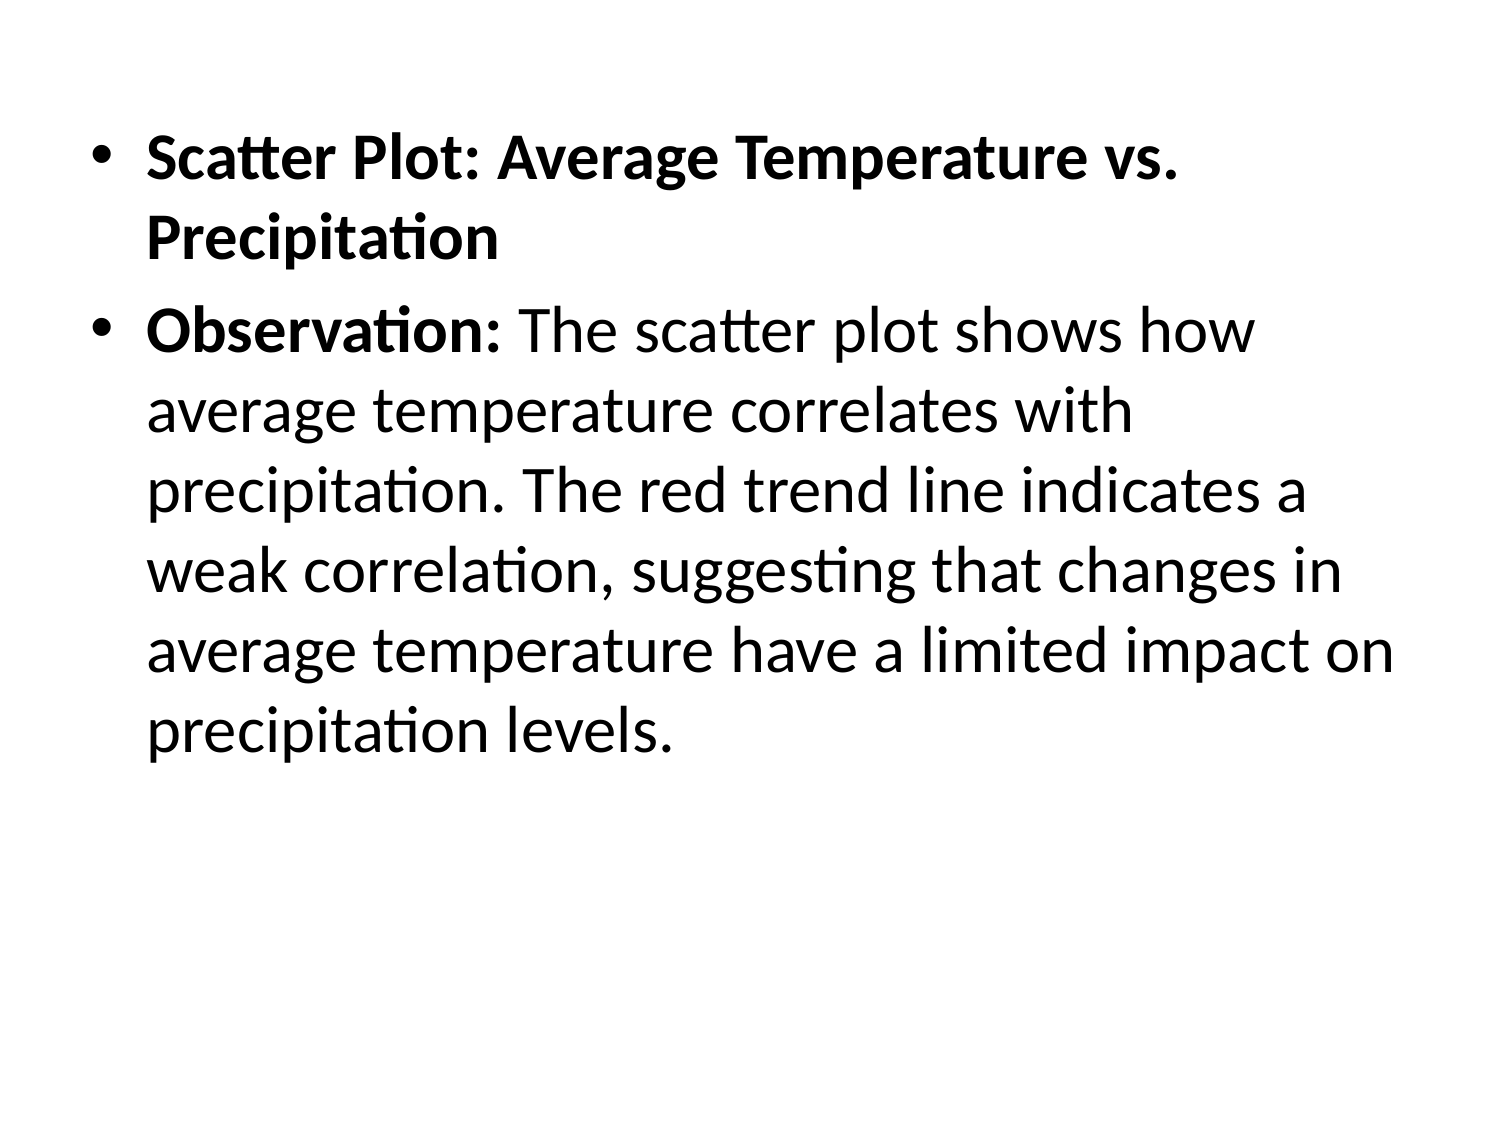

Scatter Plot: Average Temperature vs. Precipitation
Observation: The scatter plot shows how average temperature correlates with precipitation. The red trend line indicates a weak correlation, suggesting that changes in average temperature have a limited impact on precipitation levels.